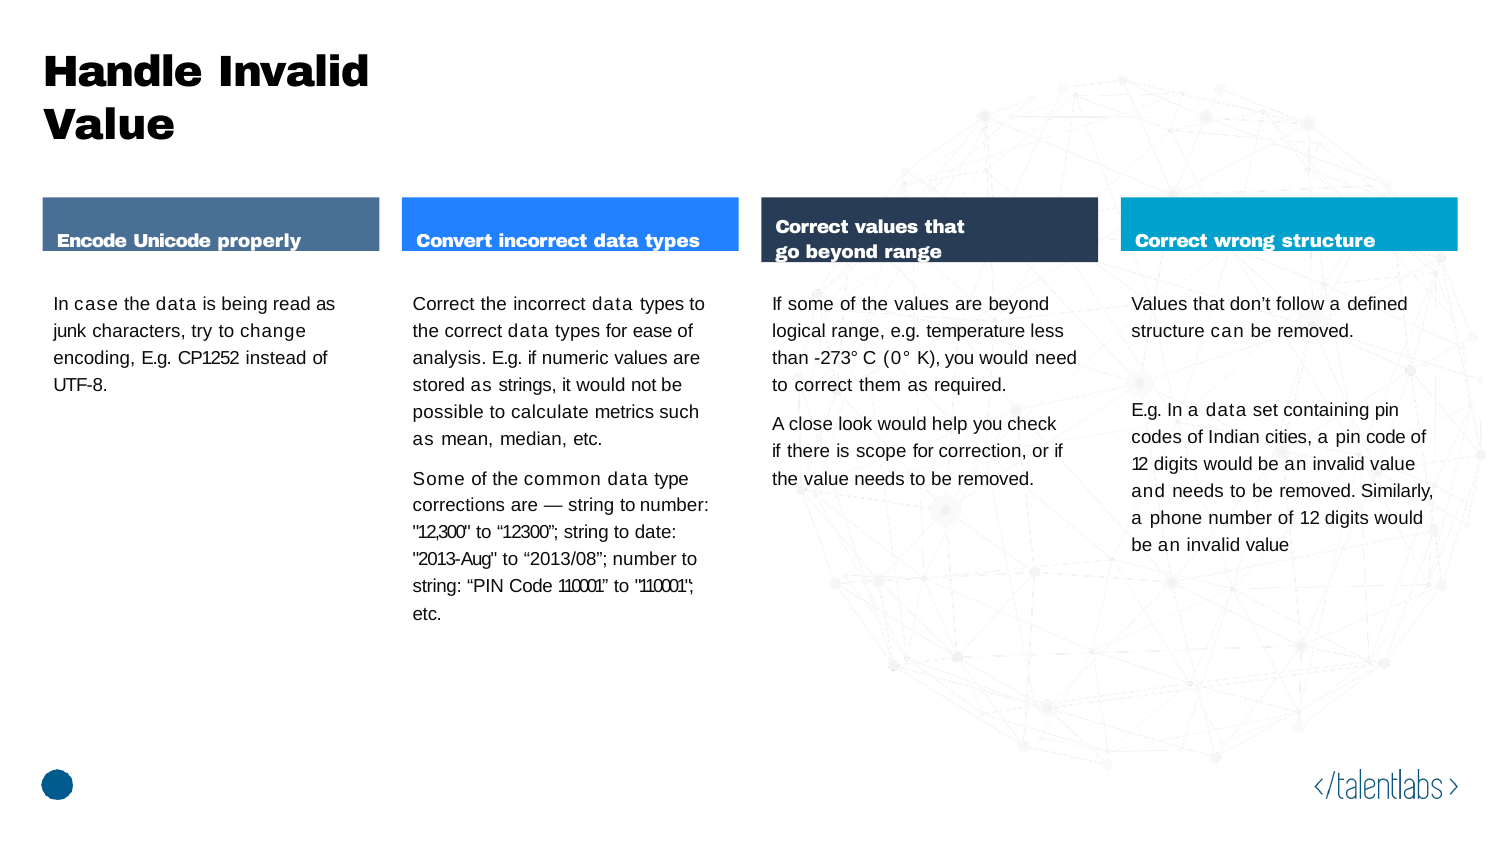

# Handle Invalid Value

Encode Unicode properly

Convert incorrect data types
Correct values that go beyond range

Correct wrong structure
In case the data is being read as junk characters, try to change encoding, E.g. CP1252 instead of UTF-8.
Correct the incorrect data types to the correct data types for ease of analysis. E.g. if numeric values are stored as strings, it would not be possible to calculate metrics such as mean, median, etc.
Some of the common data type corrections are — string to number: "12,300" to “12300”; string to date: "2013-Aug" to “2013/08”; number to string: “PIN Code 110001” to "110001"; etc.
If some of the values are beyond logical range, e.g. temperature less than -273° C (0° K), you would need to correct them as required.
A close look would help you check if there is scope for correction, or if the value needs to be removed.
Values that don’t follow a defined structure can be removed.
E.g. In a data set containing pin codes of Indian cities, a pin code of 12 digits would be an invalid value and needs to be removed. Similarly, a phone number of 12 digits would be an invalid value
© zepanalytics.com